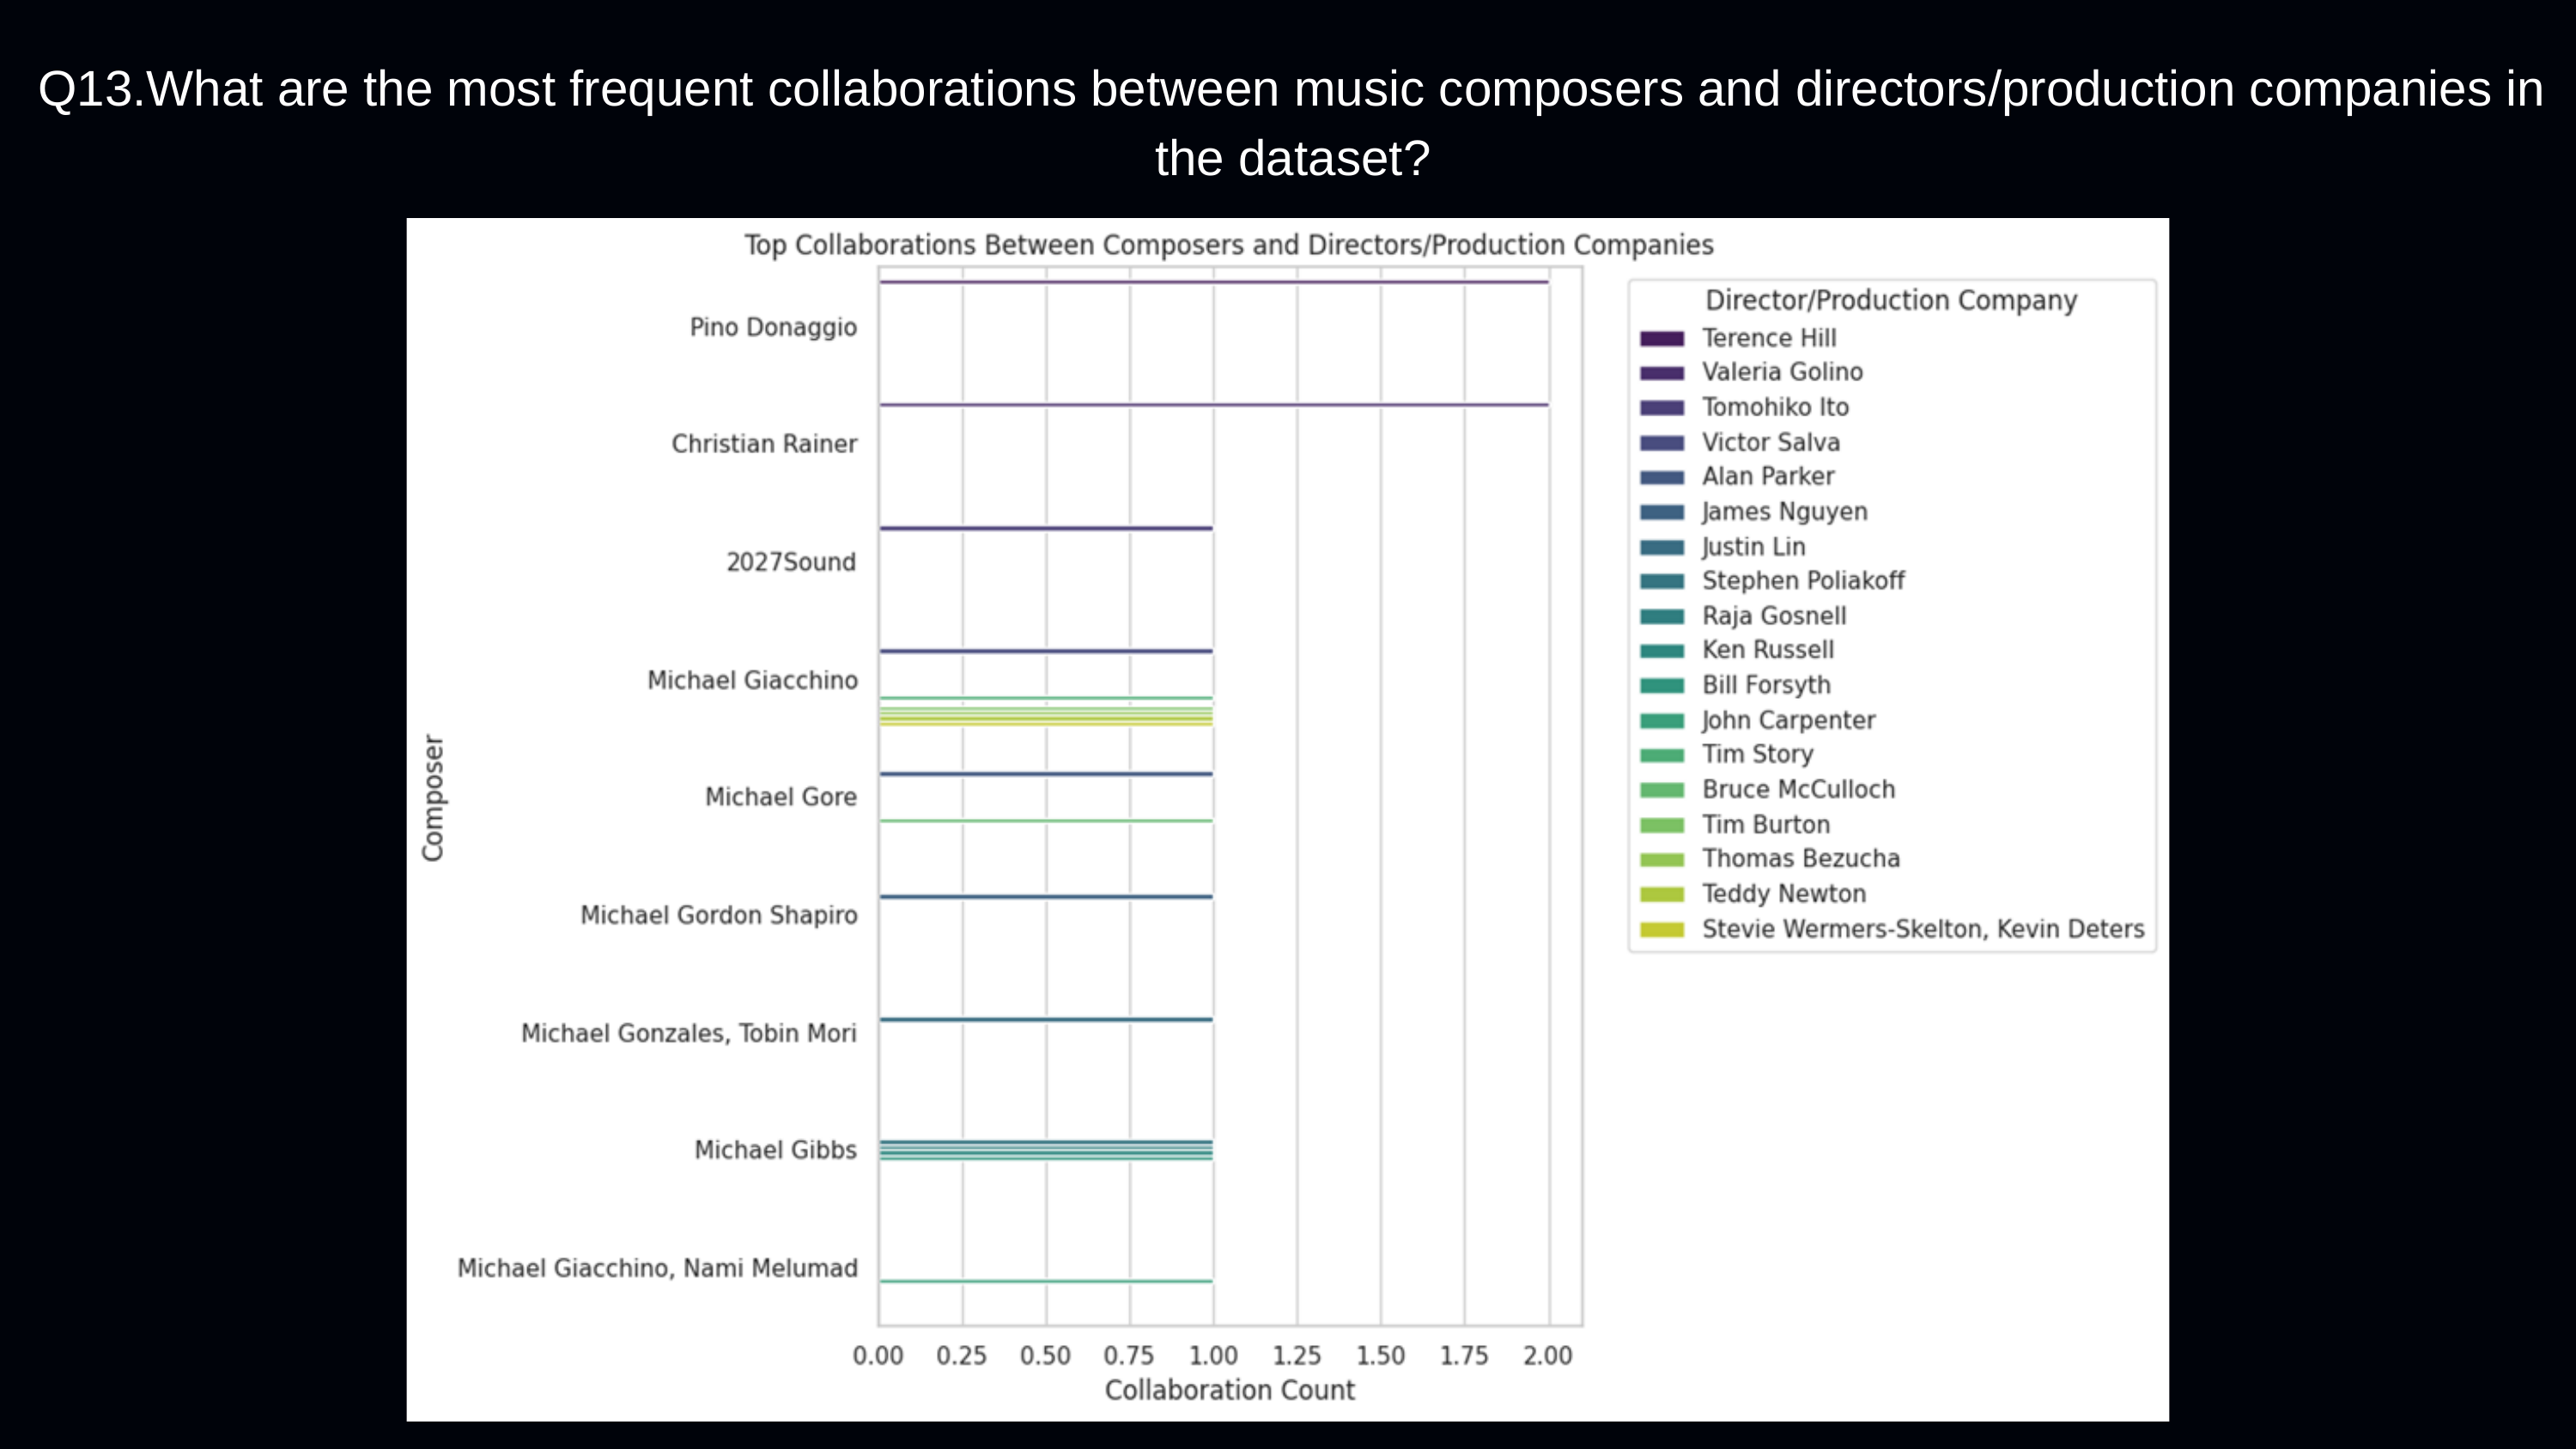

Q13.What are the most frequent collaborations between music composers and directors/production companies in the dataset?